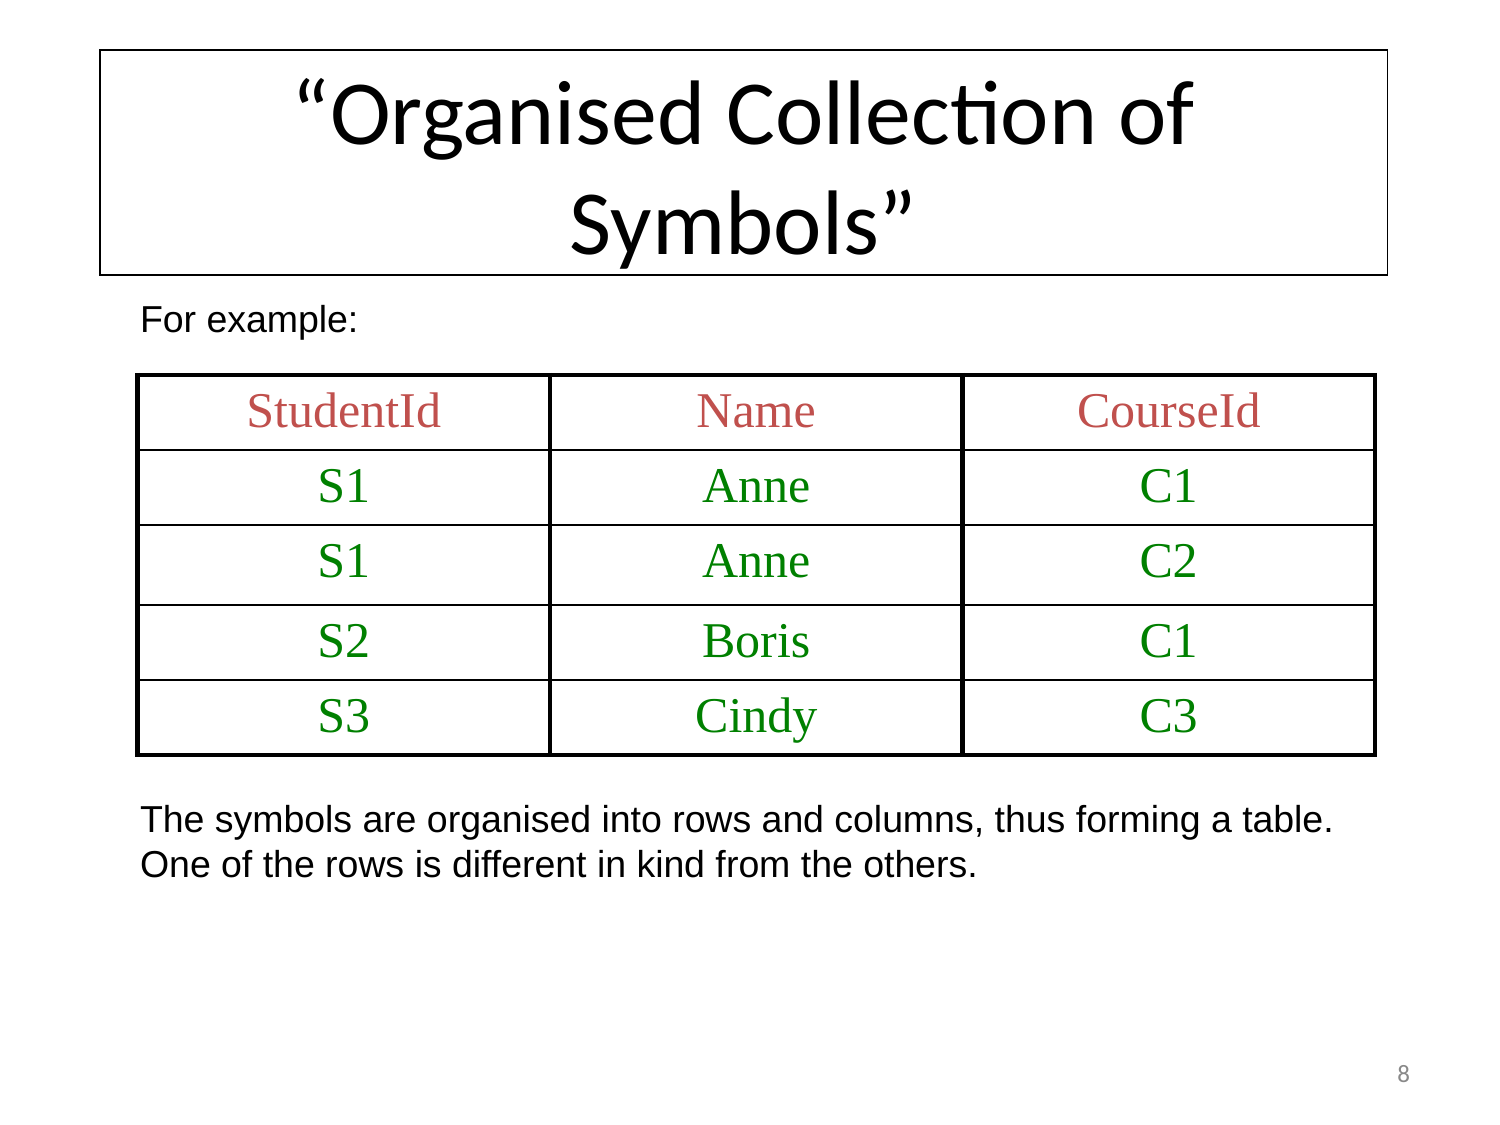

# “Organised Collection of Symbols”
For example:
| StudentId | Name | CourseId |
| --- | --- | --- |
| S1 | Anne | C1 |
| S1 | Anne | C2 |
| S2 | Boris | C1 |
| S3 | Cindy | C3 |
The symbols are organised into rows and columns, thus forming a table.  One of the rows is different in kind from the others.
8